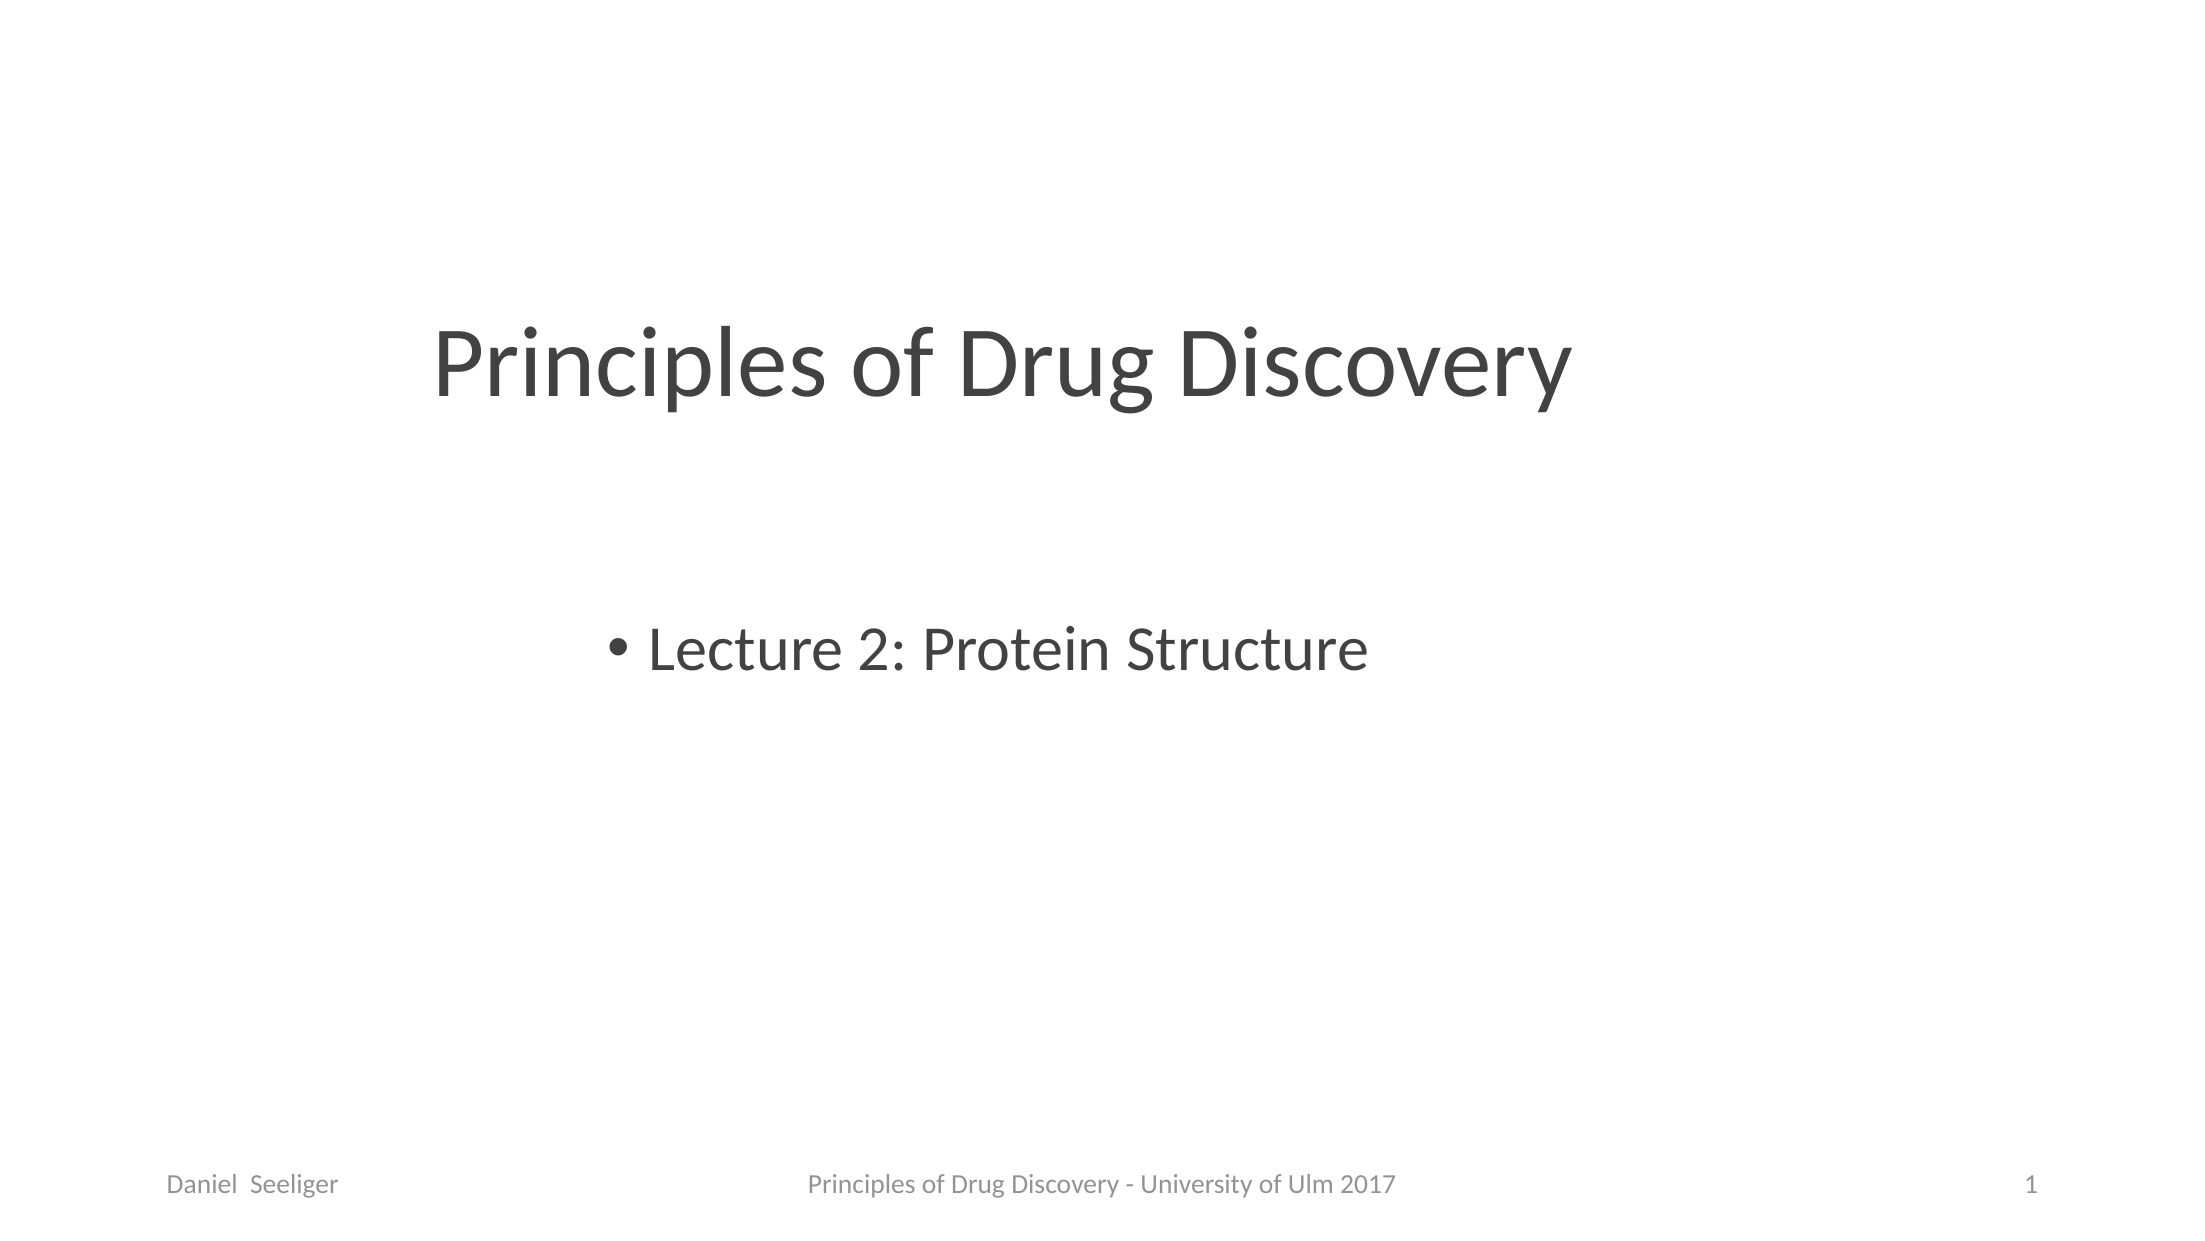

Principles of Drug Discovery
Lecture 2: Protein Structure
Daniel  Seeliger
Principles of Drug Discovery - University of Ulm 2017
1